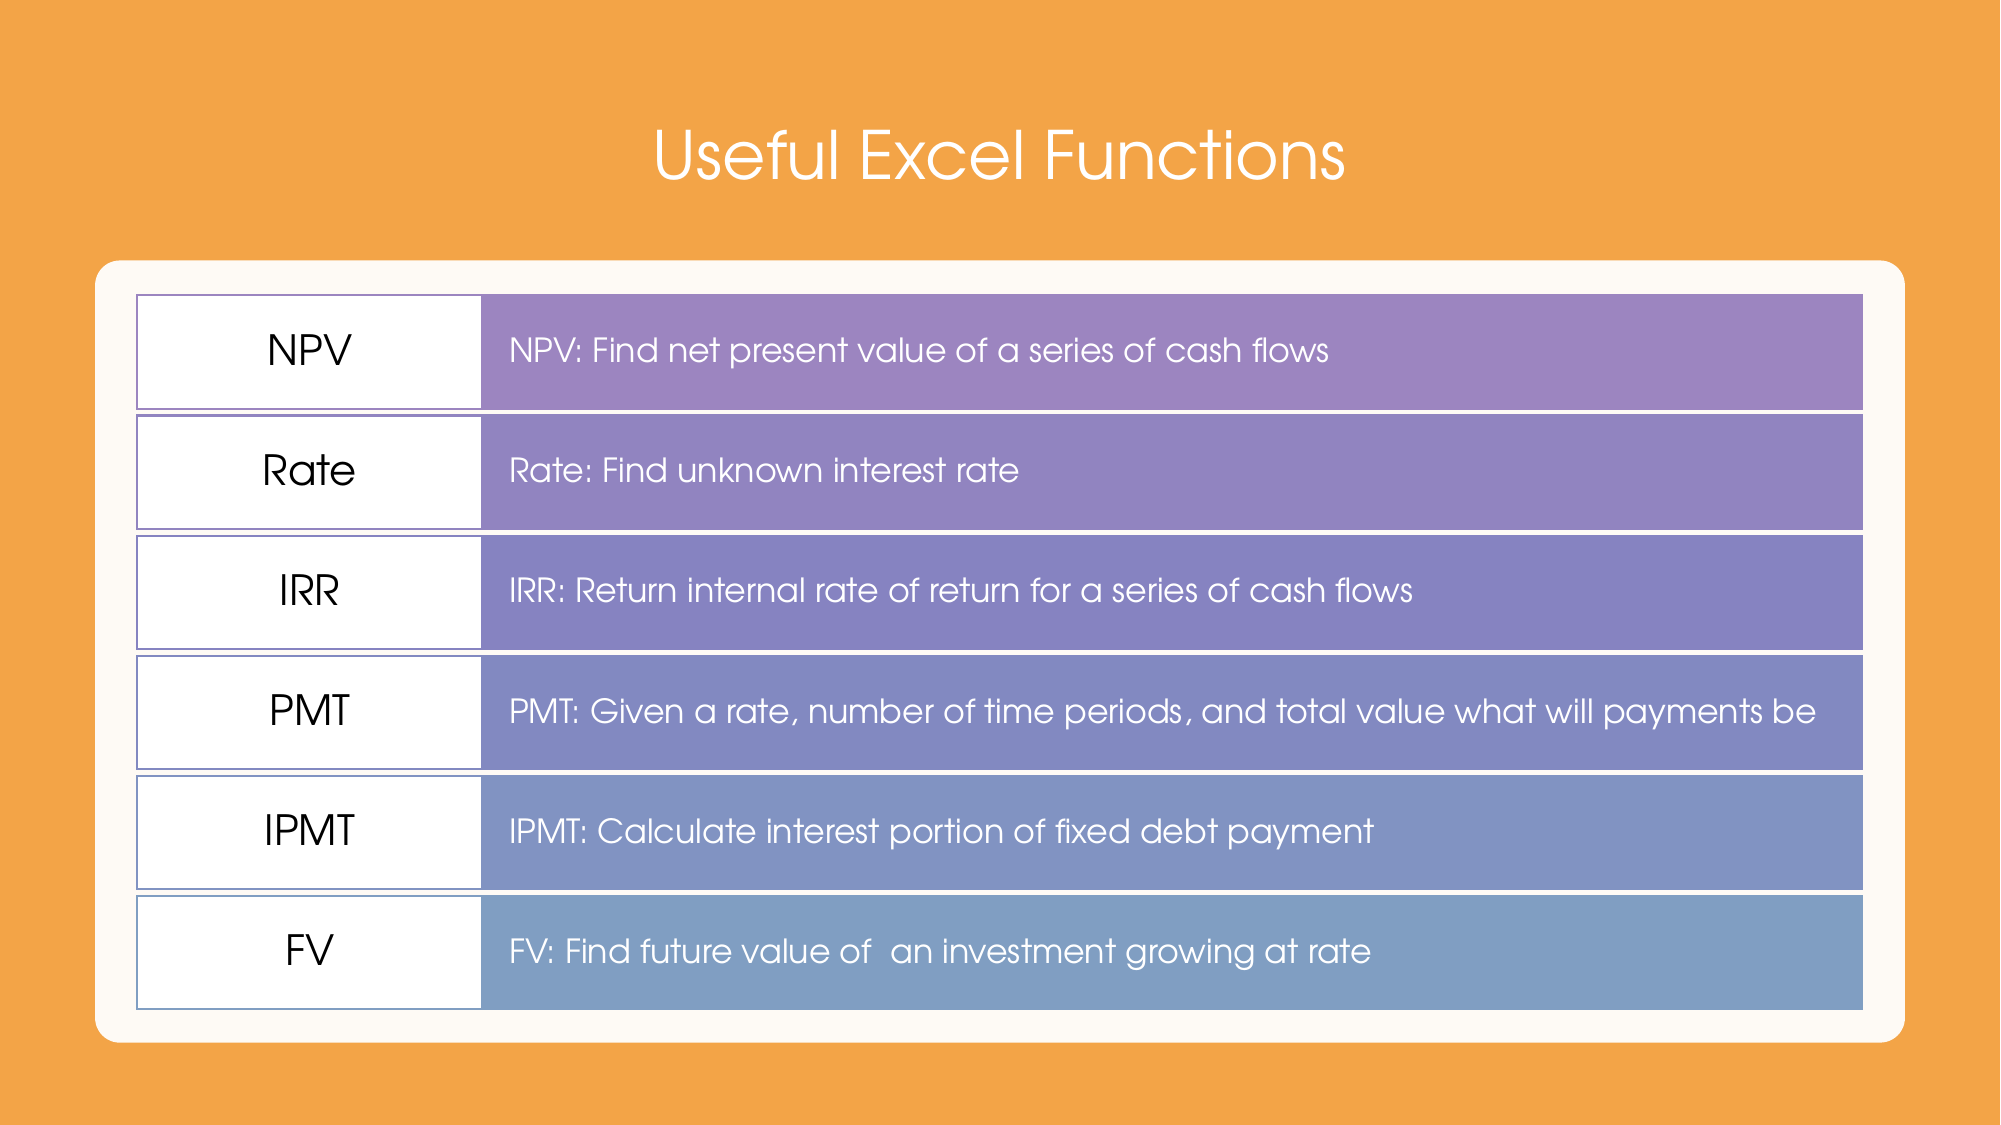

# Useful Excel Functions

NPV: Find net present value of a series of cash flows
NPV
Rate: Find unknown interest rate
Rate
IRR: Return internal rate of return for a series of cash flows
IRR
PMT: Given a rate, number of time periods, and total value what will payments be
PMT
IPMT: Calculate interest portion of fixed debt payment
IPMT
FV: Find future value of  an investment growing at rate
FV